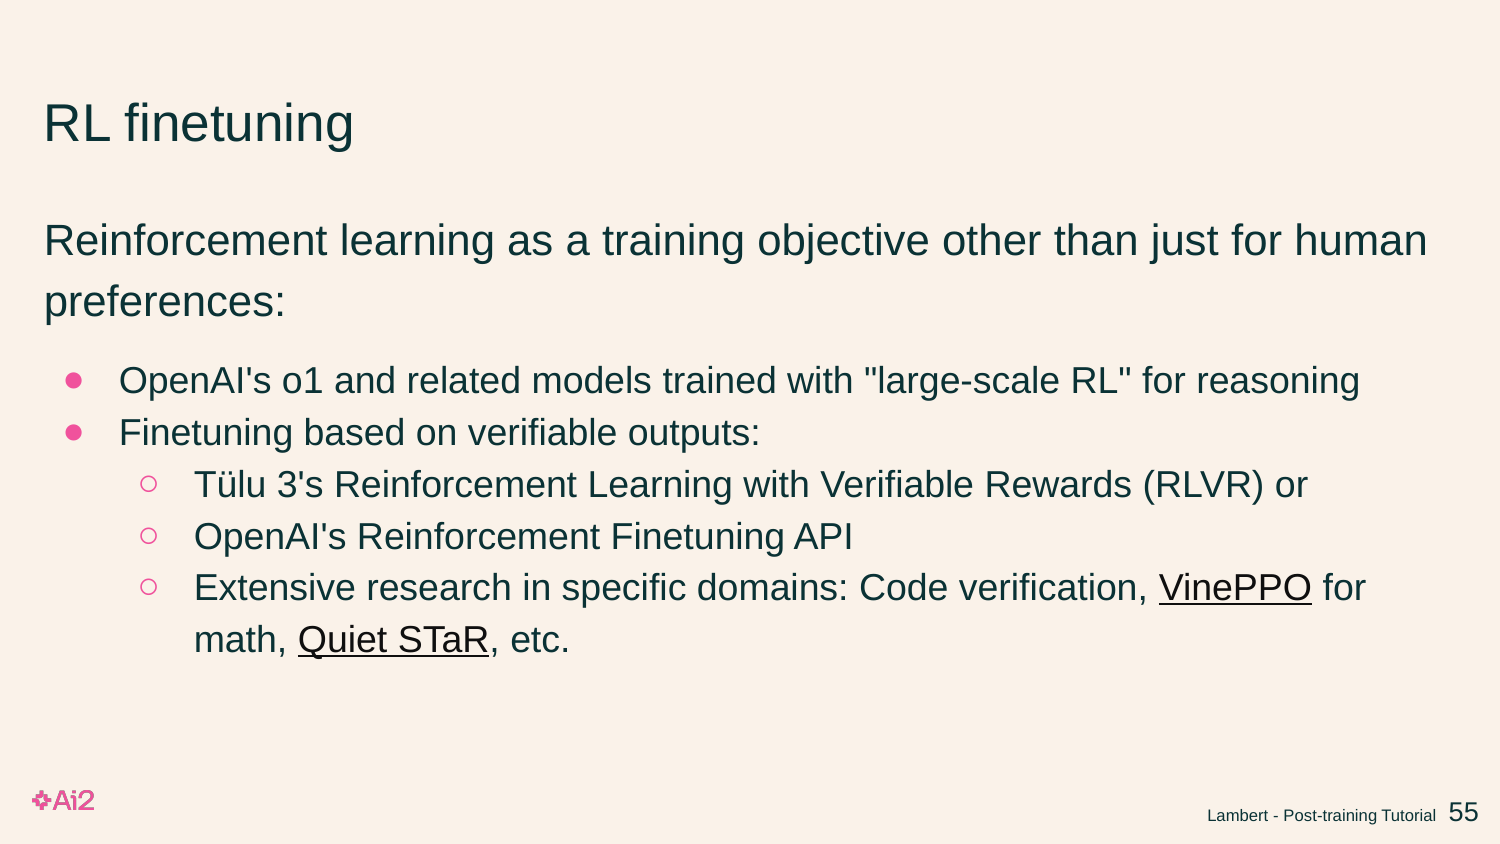

# RL finetuning
Reinforcement learning as a training objective other than just for human preferences:
OpenAI's o1 and related models trained with "large-scale RL" for reasoning
Finetuning based on verifiable outputs:
Tülu 3's Reinforcement Learning with Verifiable Rewards (RLVR) or
OpenAI's Reinforcement Finetuning API
Extensive research in specific domains: Code verification, VinePPO for math, Quiet STaR, etc.

Lambert - Post-training Tutorial   55